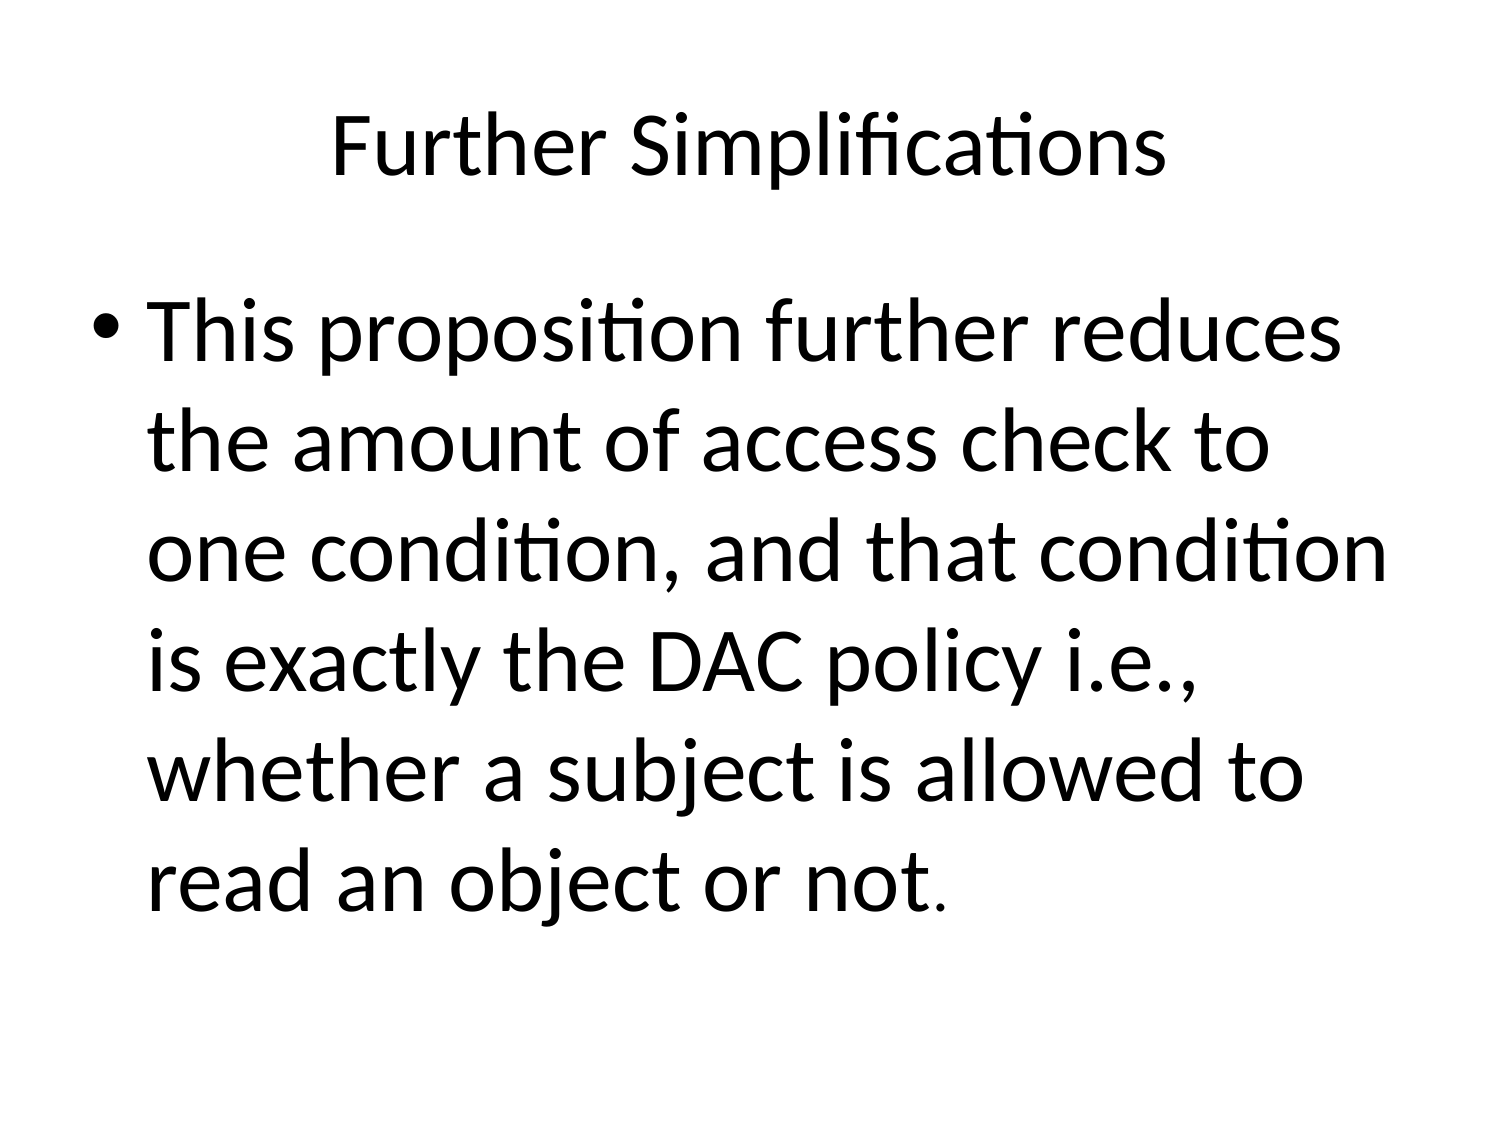

# Further Simplifications
This proposition further reduces the amount of access check to one condition, and that condition is exactly the DAC policy i.e., whether a subject is allowed to read an object or not.